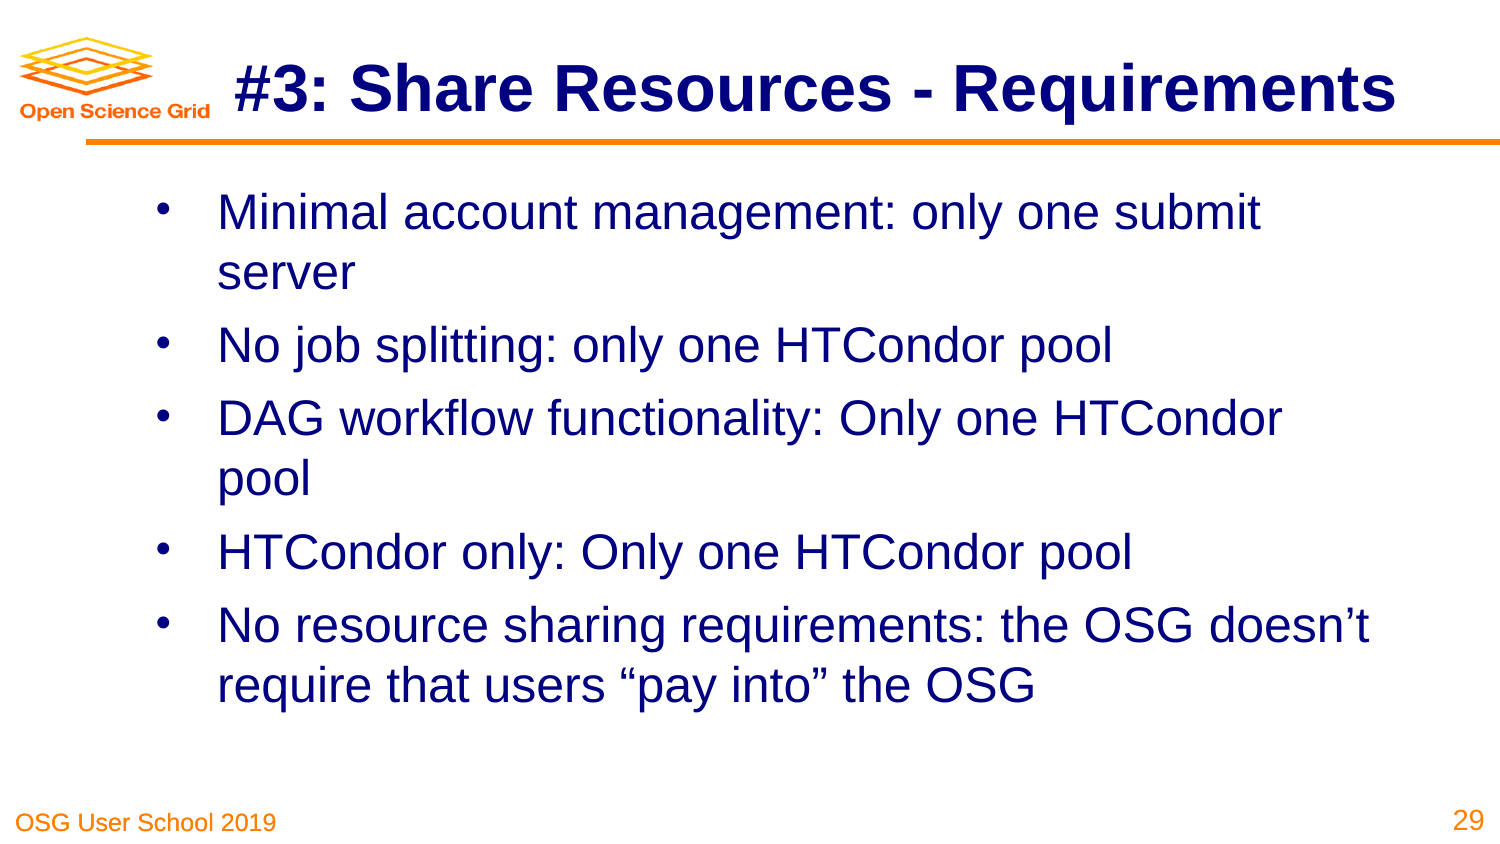

# #3: Share Resources - Requirements
Minimal account management: only one submit server
No job splitting: only one HTCondor pool
DAG workflow functionality: Only one HTCondor pool
HTCondor only: Only one HTCondor pool
No resource sharing requirements: the OSG doesn’t require that users “pay into” the OSG
29